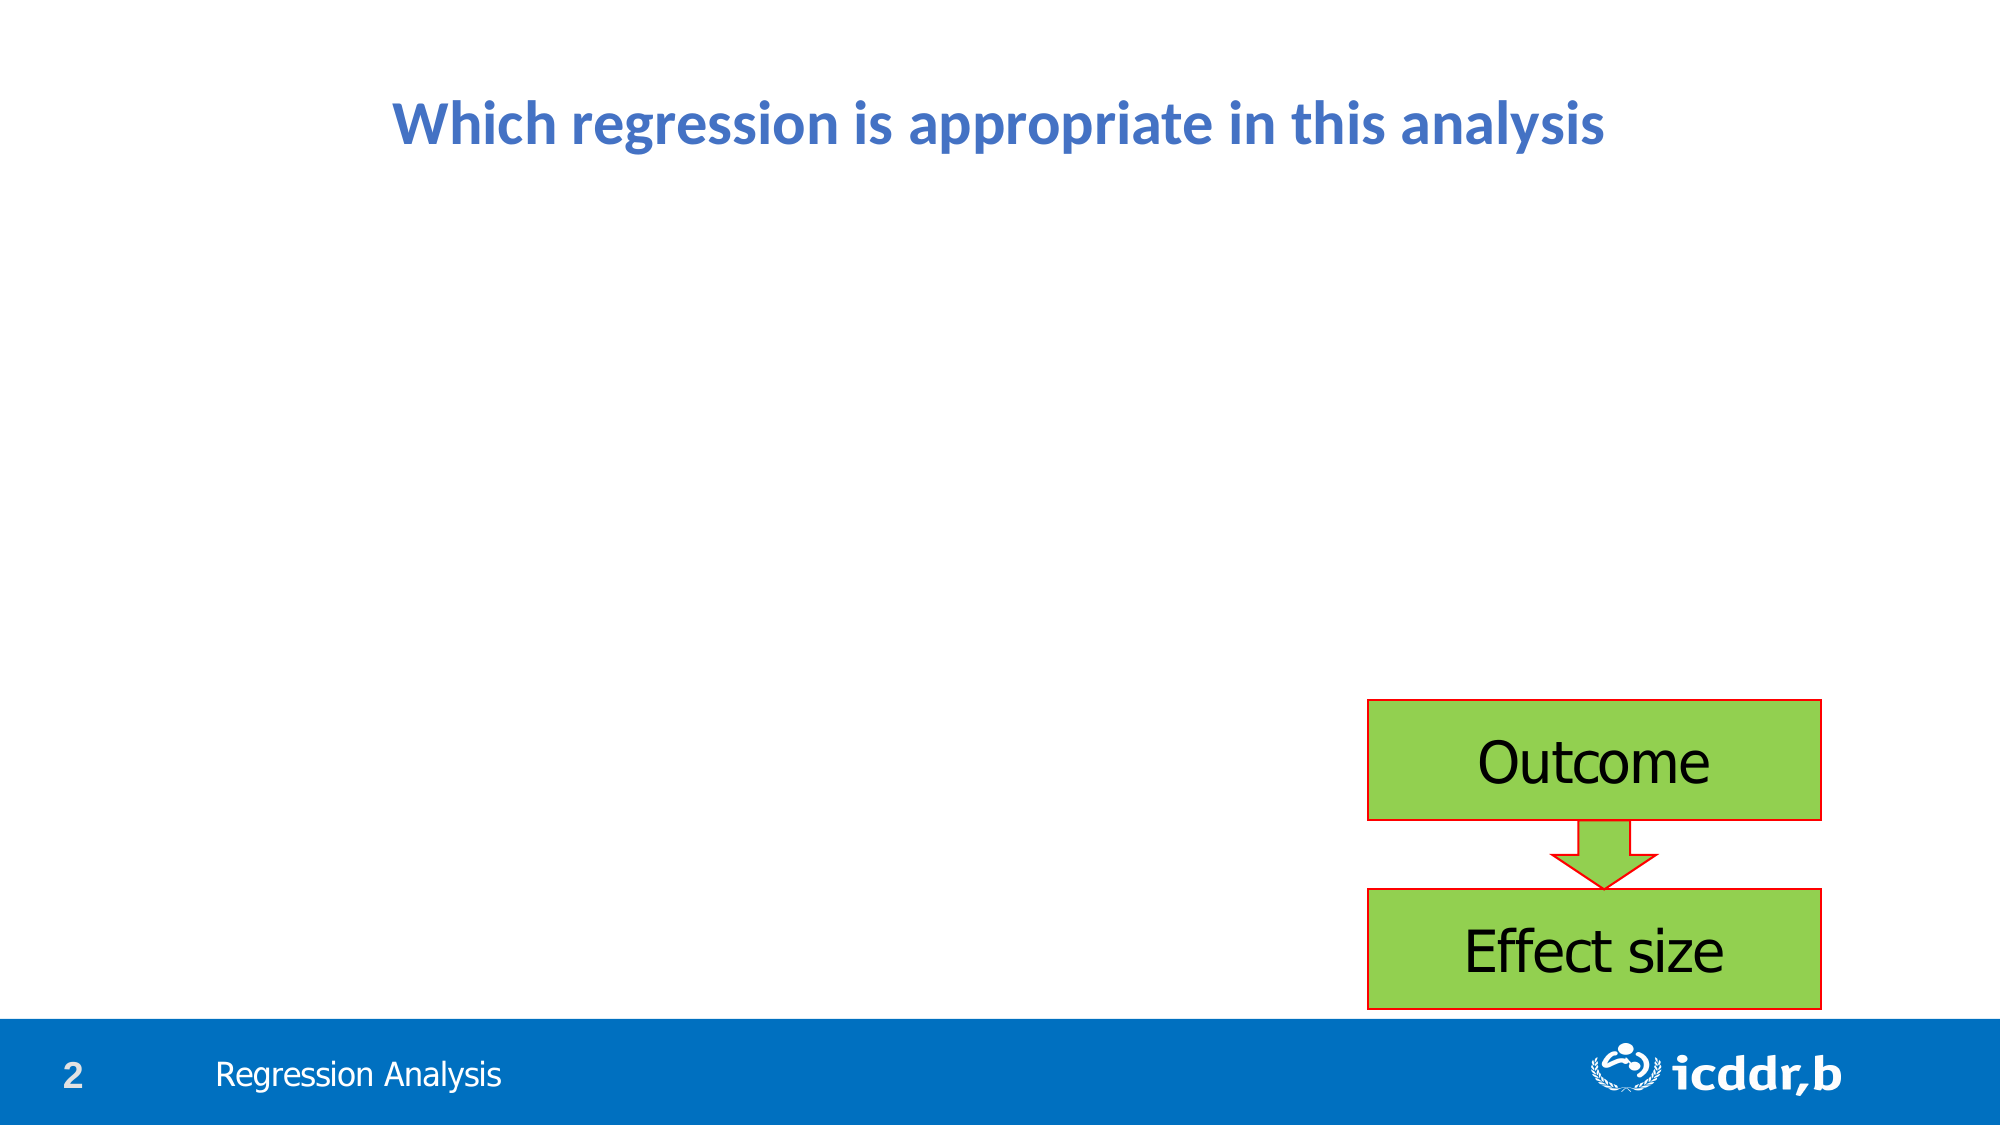

Which regression is appropriate in this analysis
Outcome

Effect size